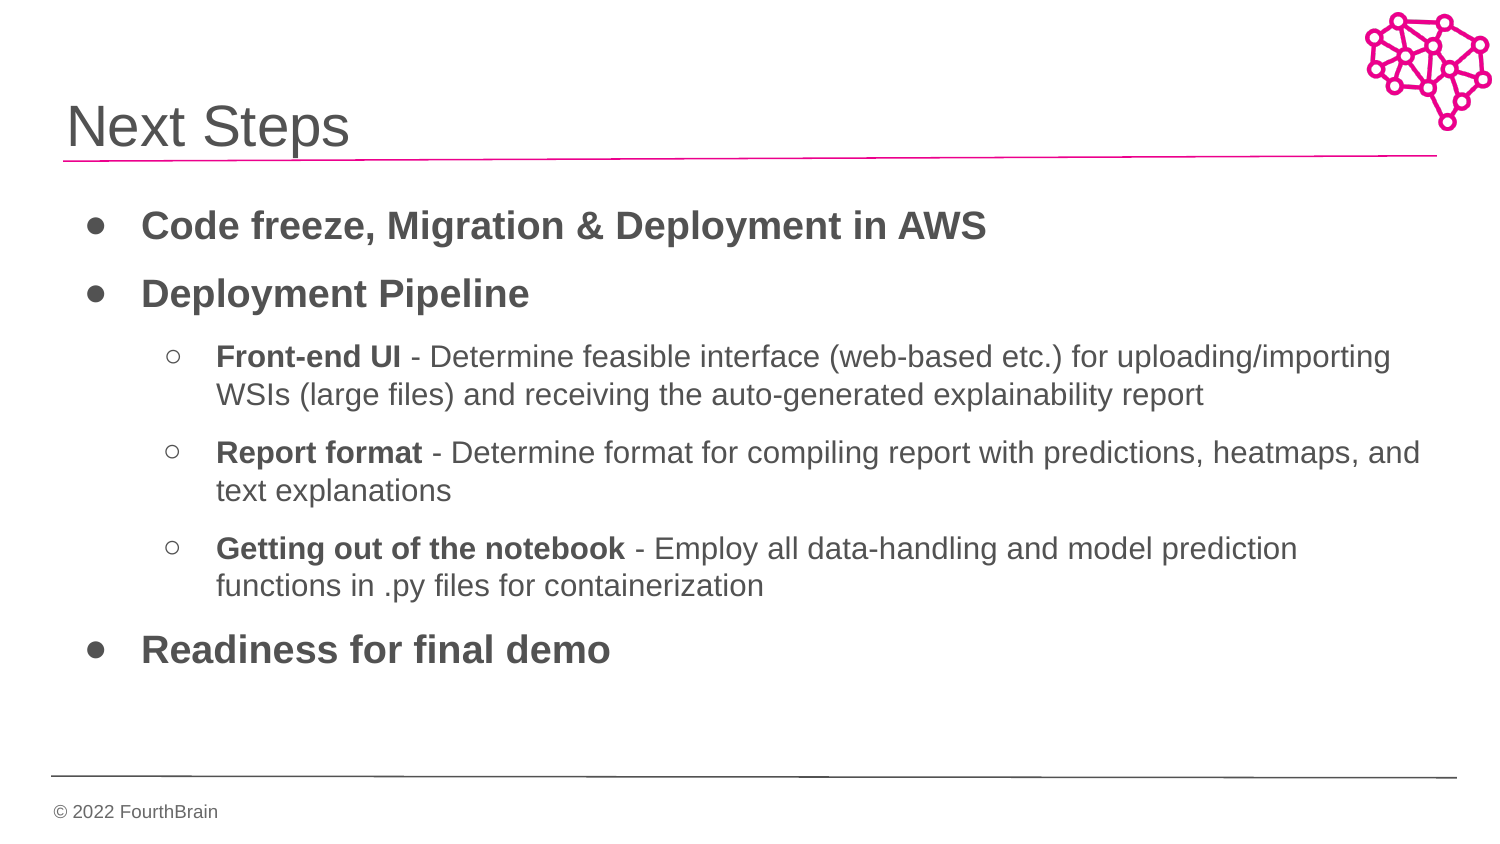

# Next Steps
Code freeze, Migration & Deployment in AWS
Deployment Pipeline
Front-end UI - Determine feasible interface (web-based etc.) for uploading/importing WSIs (large files) and receiving the auto-generated explainability report
Report format - Determine format for compiling report with predictions, heatmaps, and text explanations
Getting out of the notebook - Employ all data-handling and model prediction functions in .py files for containerization
Readiness for final demo